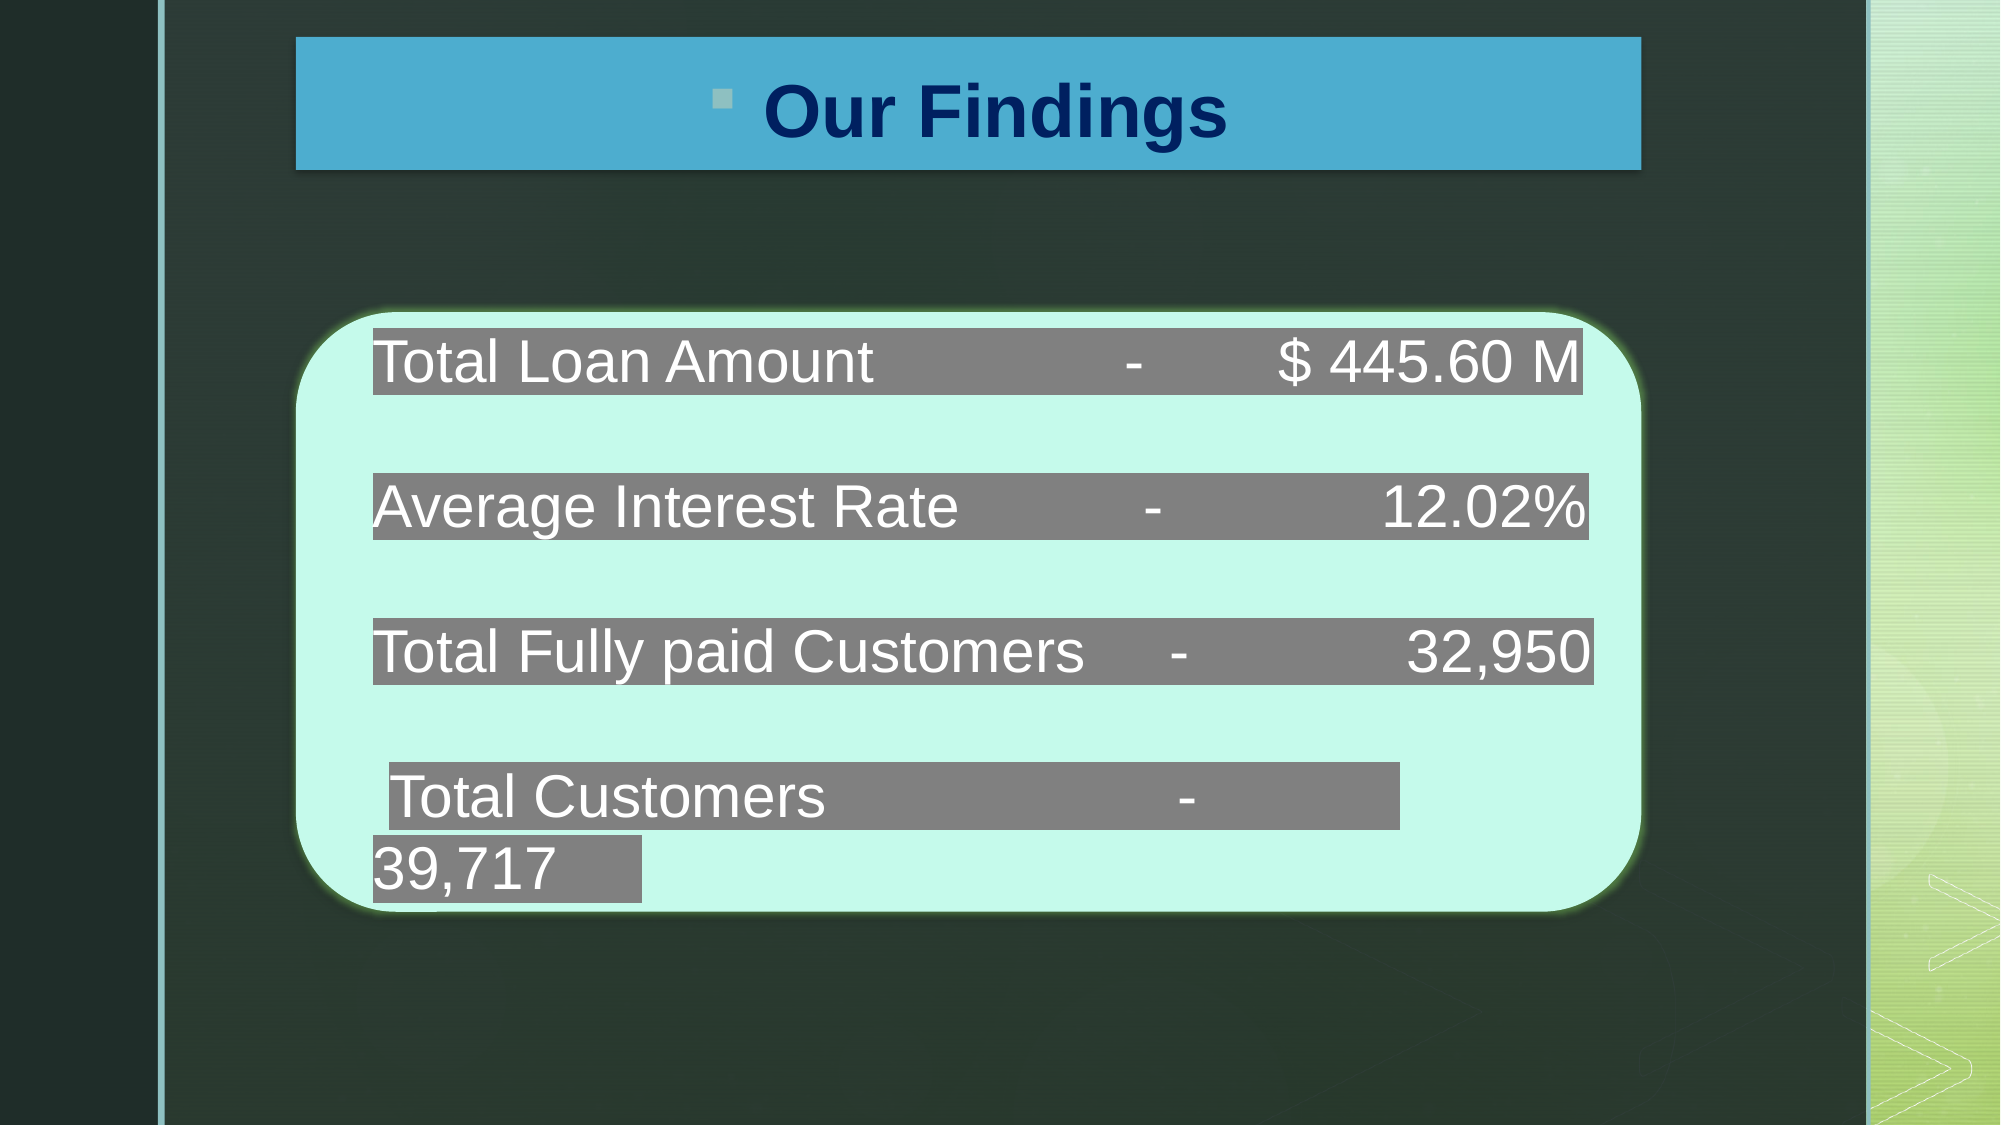

Our Findings
Total Loan Amount               -        $ 445.60 M
Average Interest Rate           -             12.02%
Total Fully paid Customers     -             32,950
 Total Customers                     -             39,717